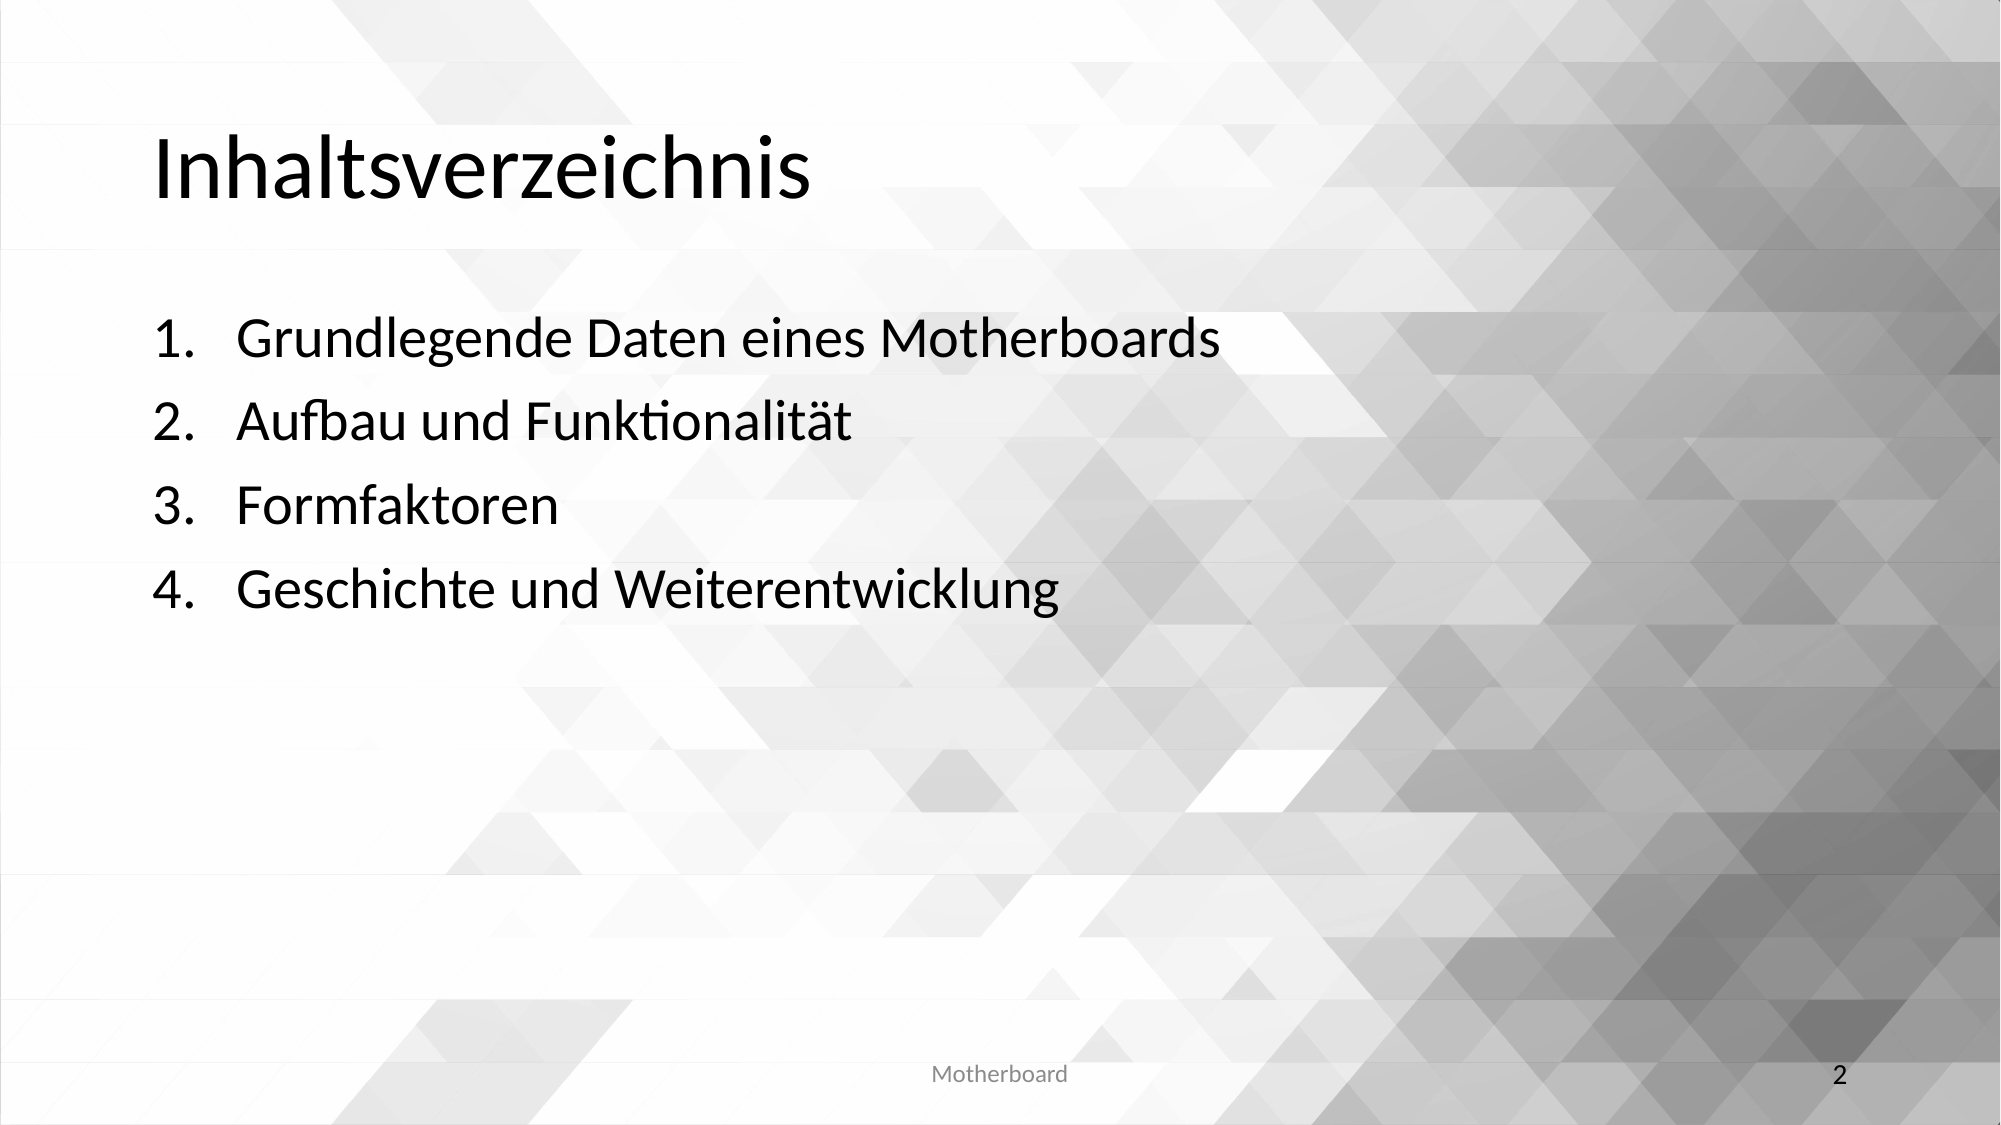

# Inhaltsverzeichnis
Grundlegende Daten eines Motherboards
Aufbau und Funktionalität
Formfaktoren
Geschichte und Weiterentwicklung

Motherboard
2